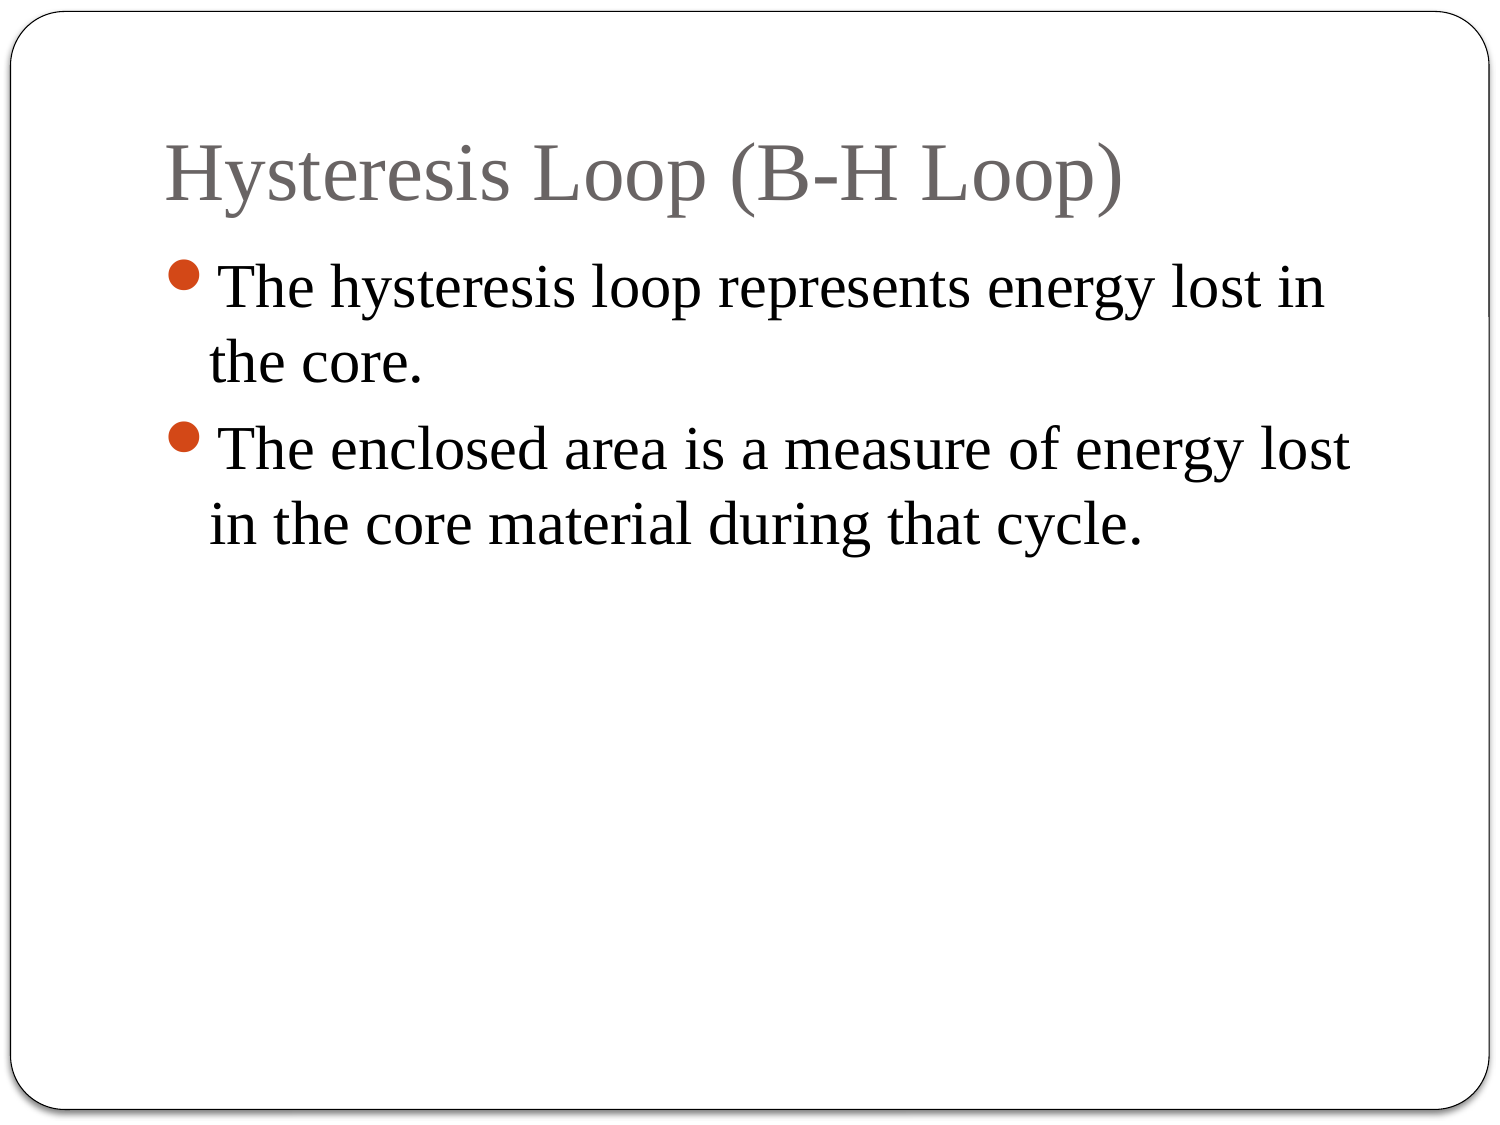

# Hysteresis Loop (B-H Loop)
The hysteresis loop represents energy lost in the core.
The enclosed area is a measure of energy lost in the core material during that cycle.